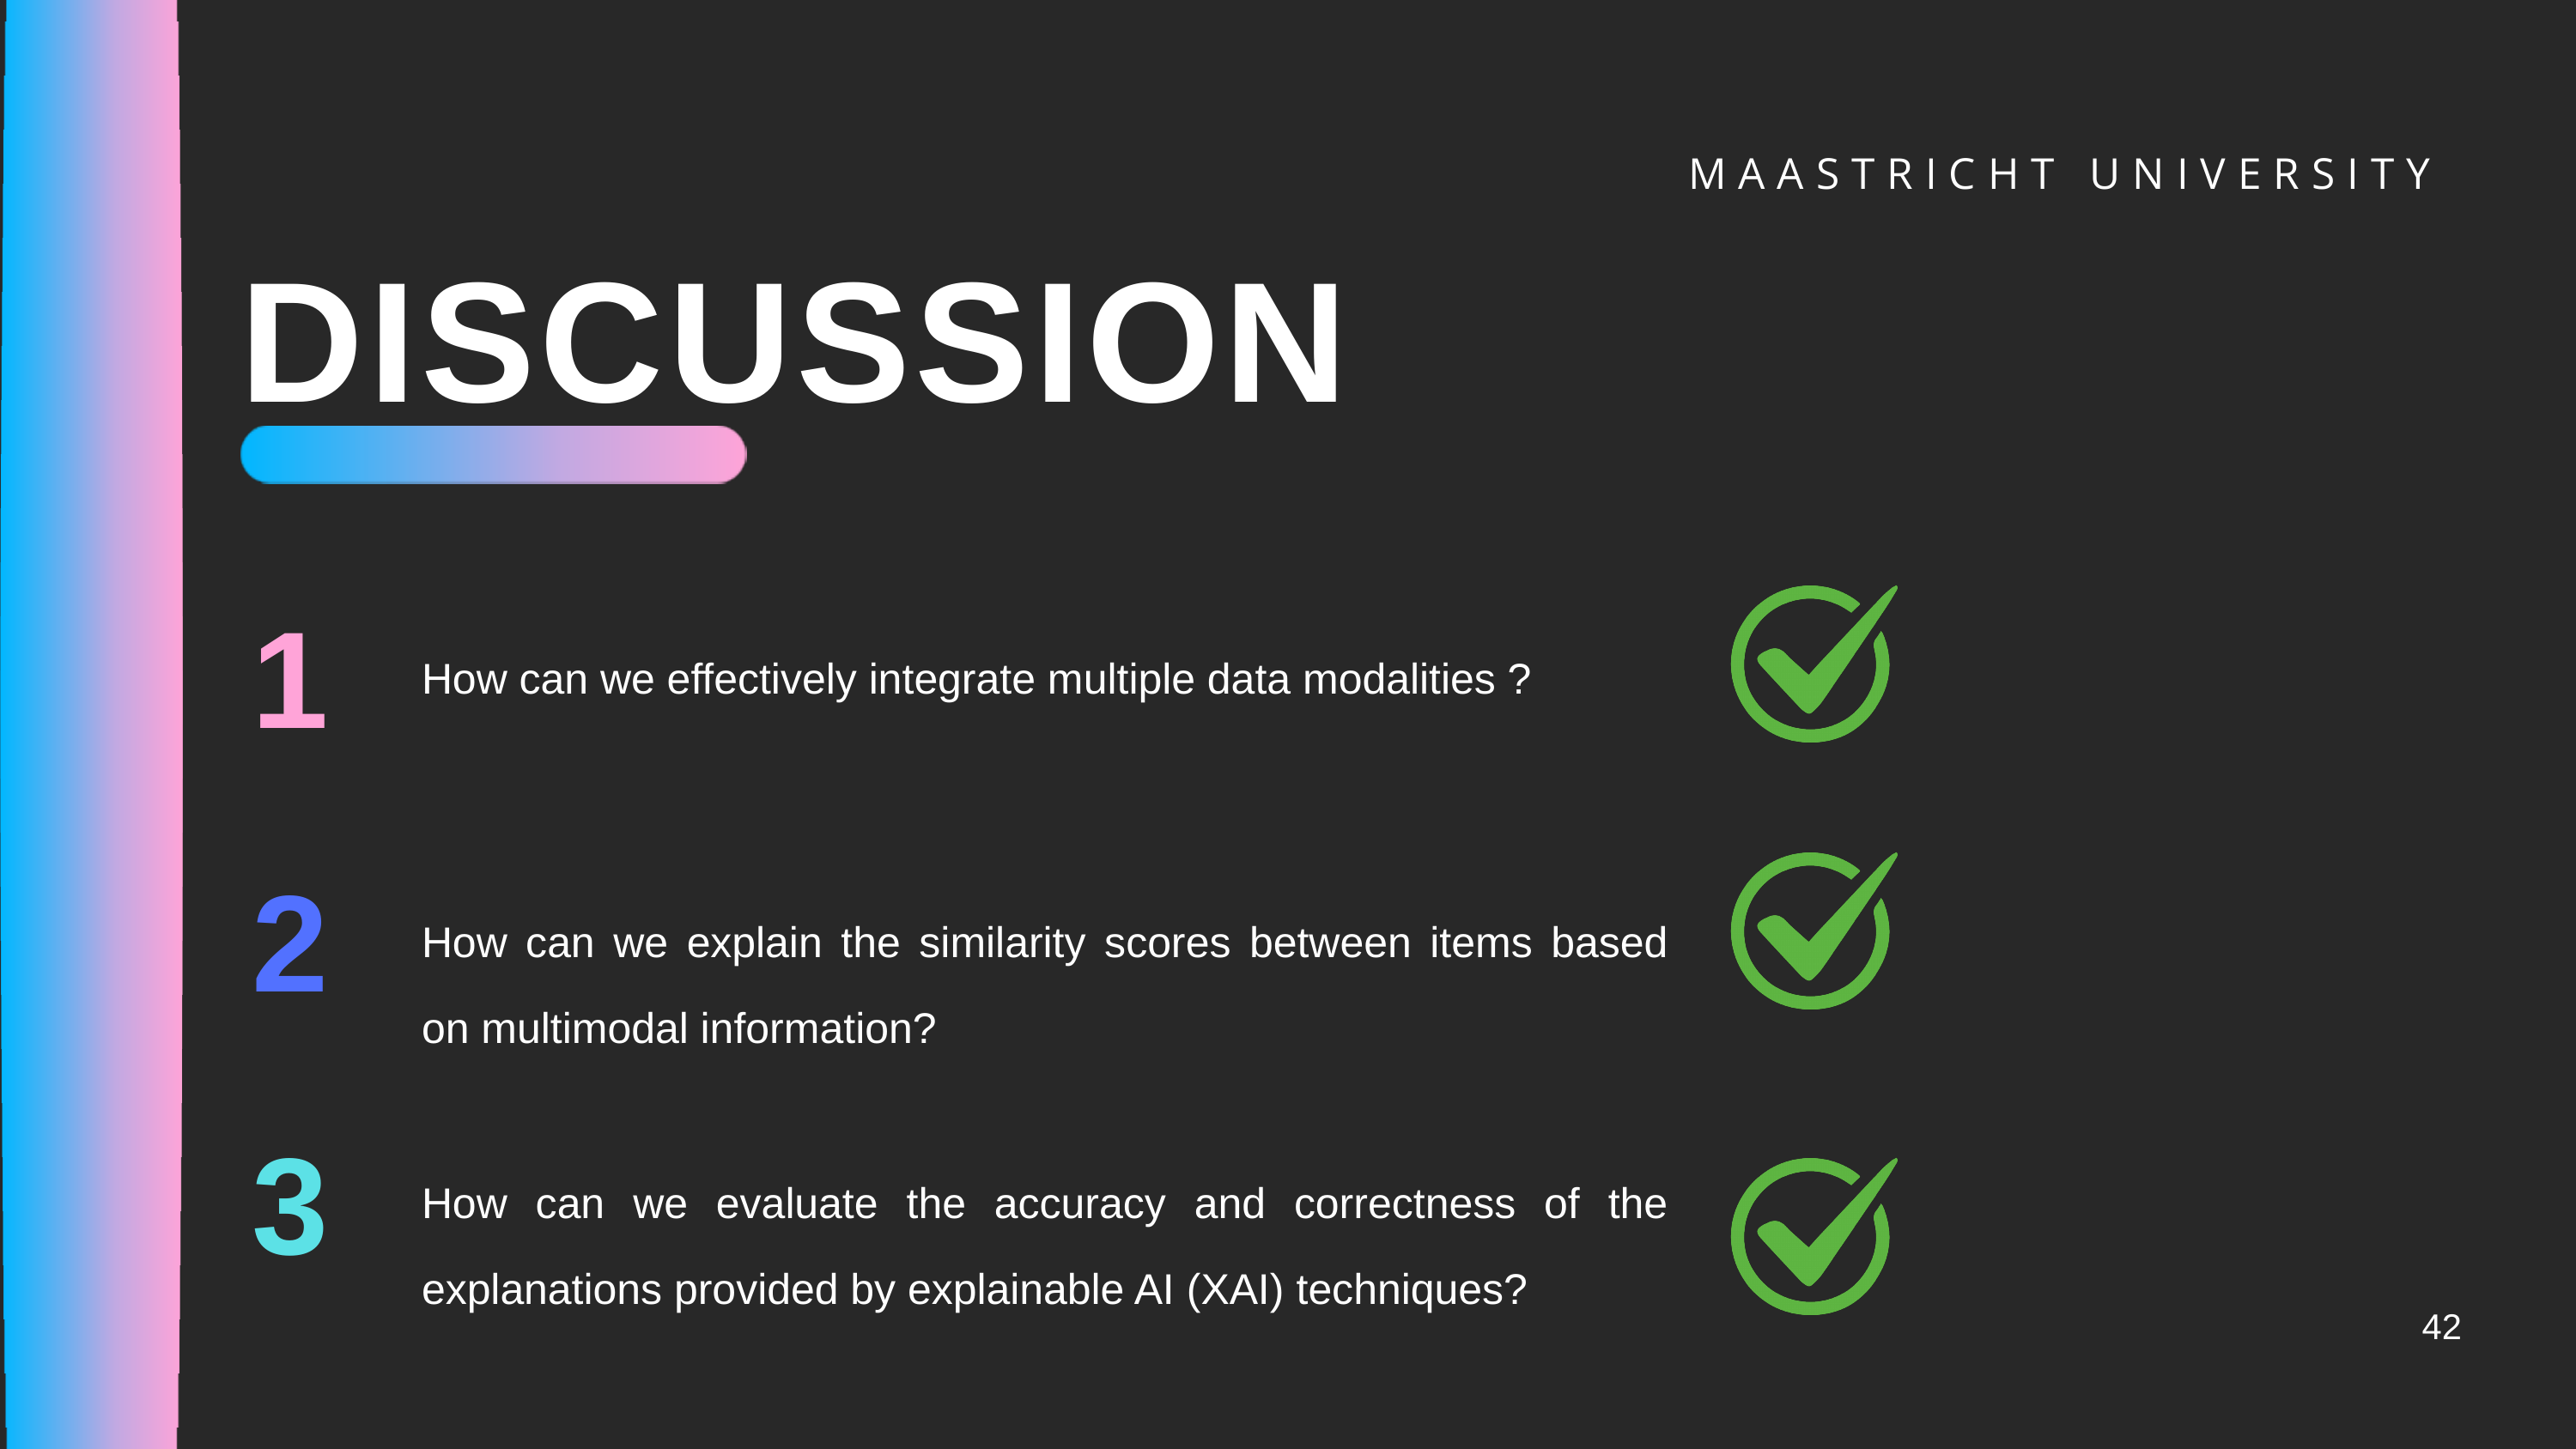

MAASTRICHT UNIVERSITY
DISCUSSION

1

How can we effectively integrate multiple data modalities ?

2

How can we explain the similarity scores between items based on multimodal information?
3
How can we evaluate the accuracy and correctness of the explanations provided by explainable AI (XAI) techniques?

42